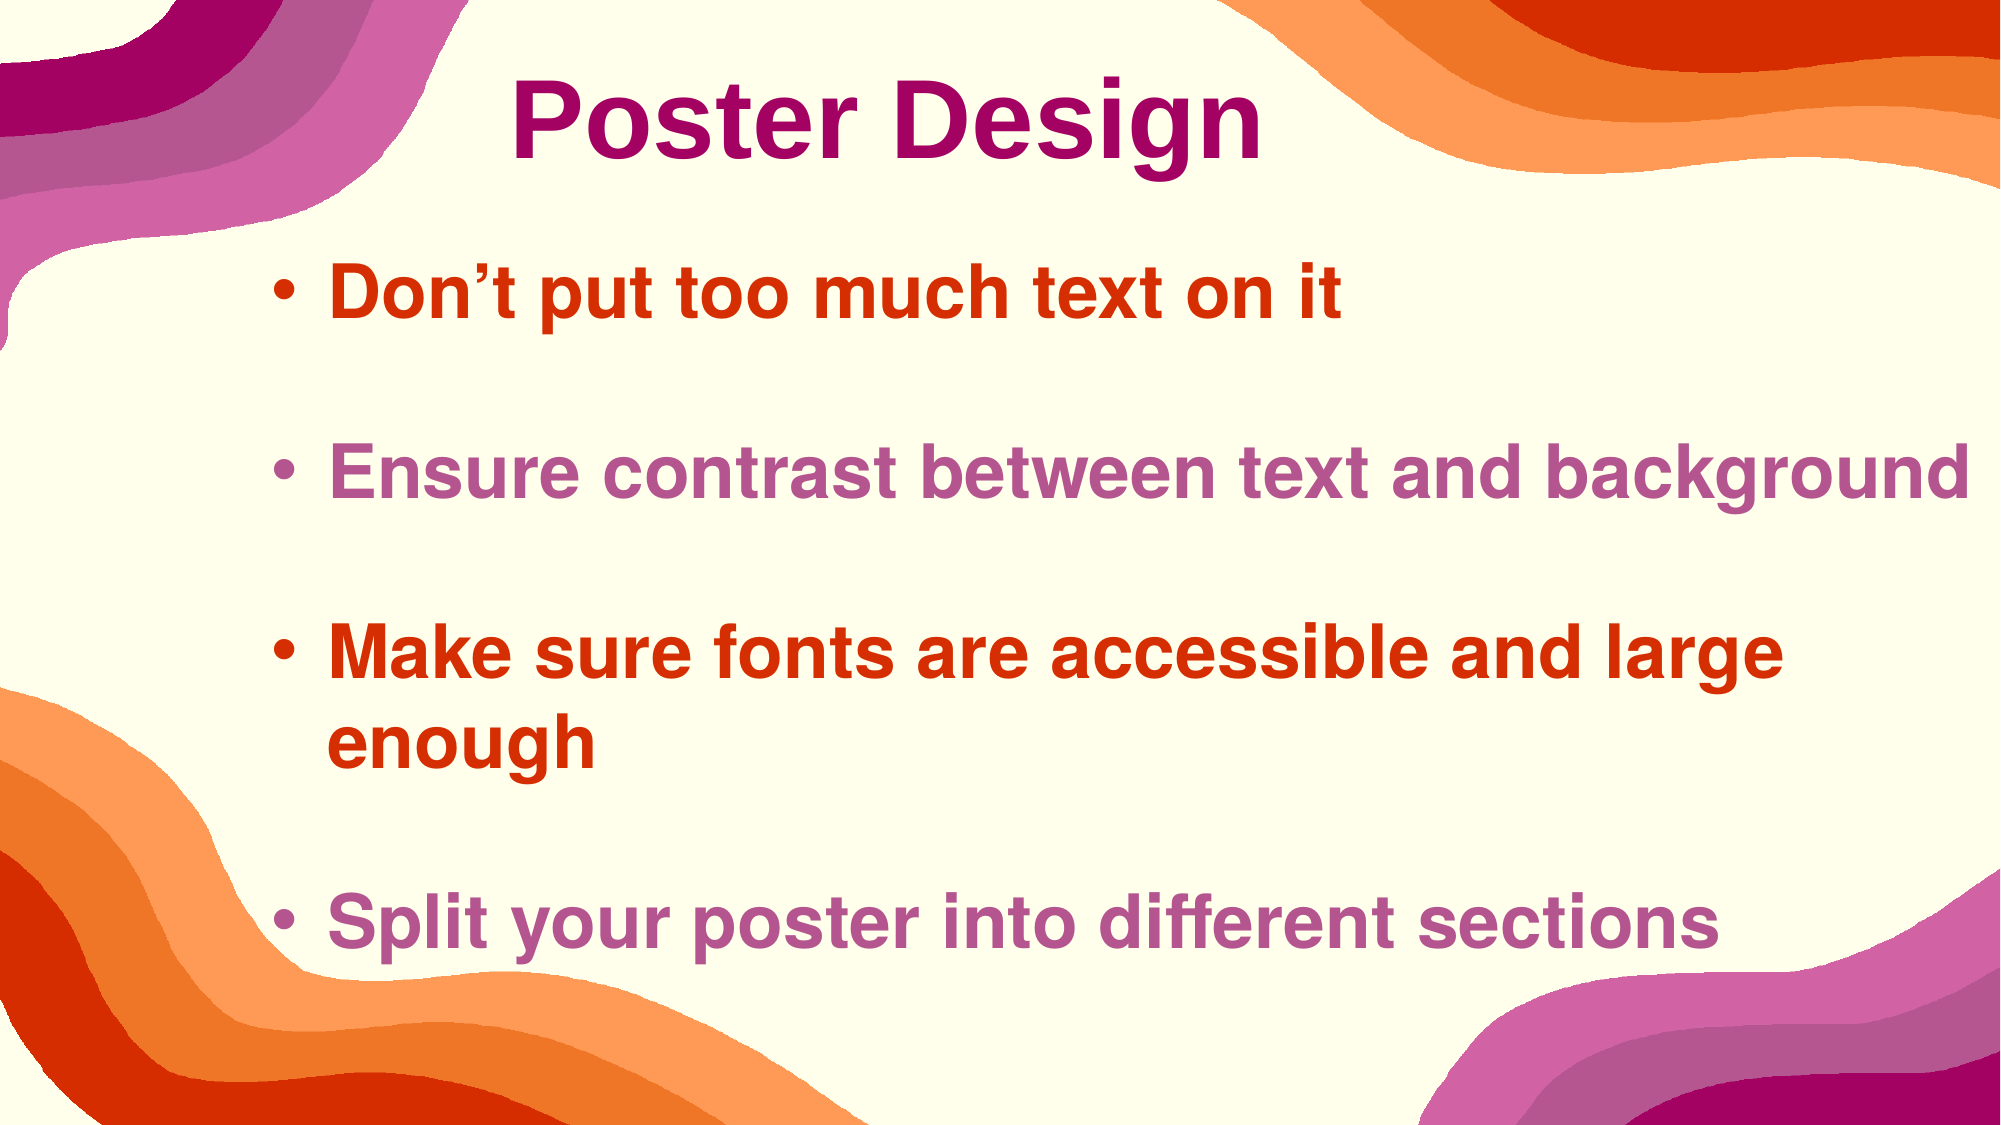

Poster Design

Don’t put too much text on it

Ensure contrast between text and background

Make sure fonts are accessible and large enough

Split your poster into different sections